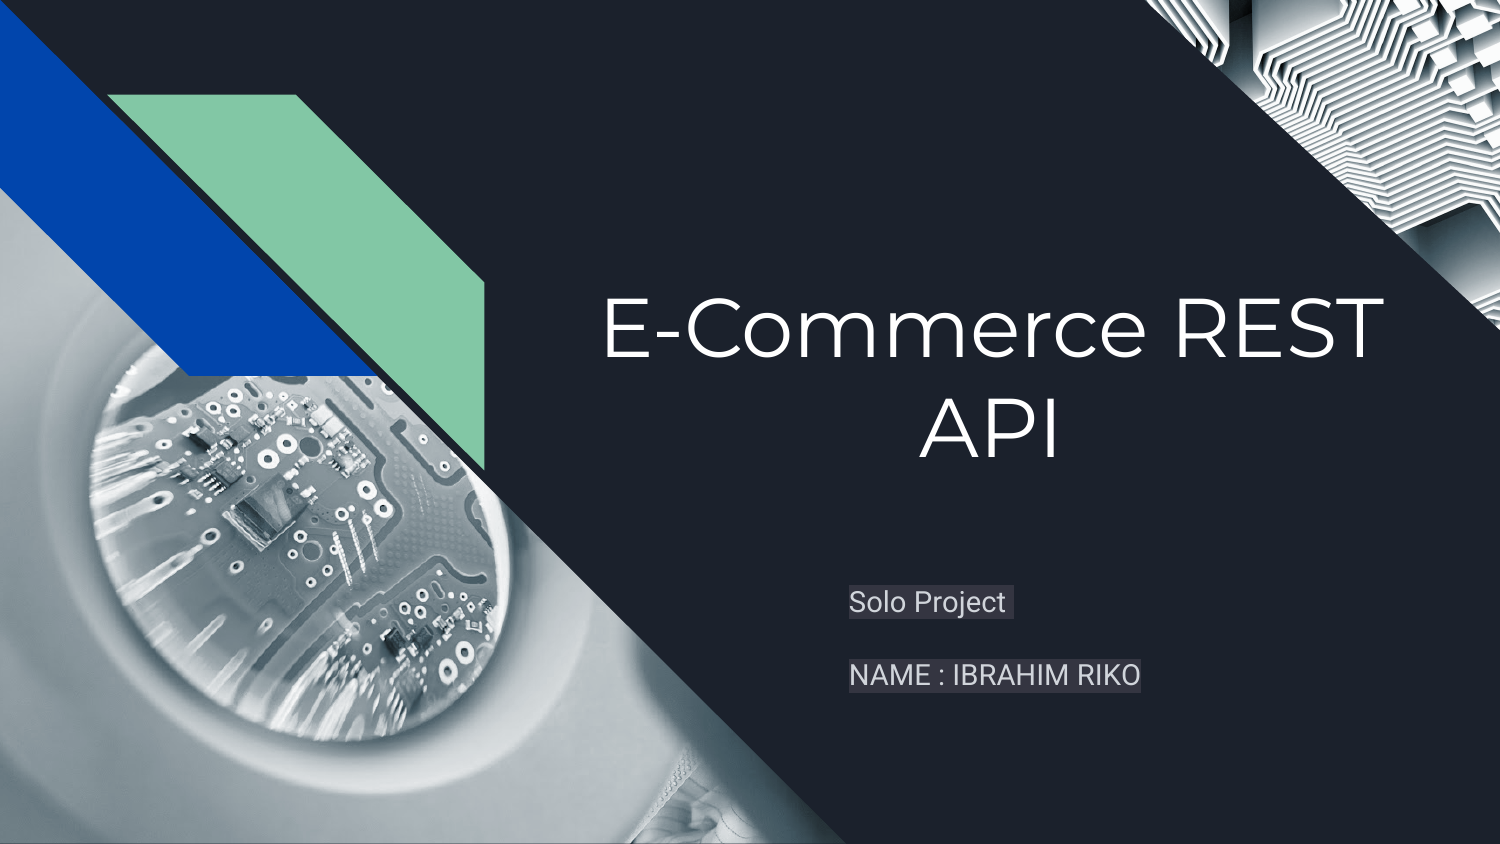

# E-Commerce REST
API
Solo Project
NAME : IBRAHIM RIKO